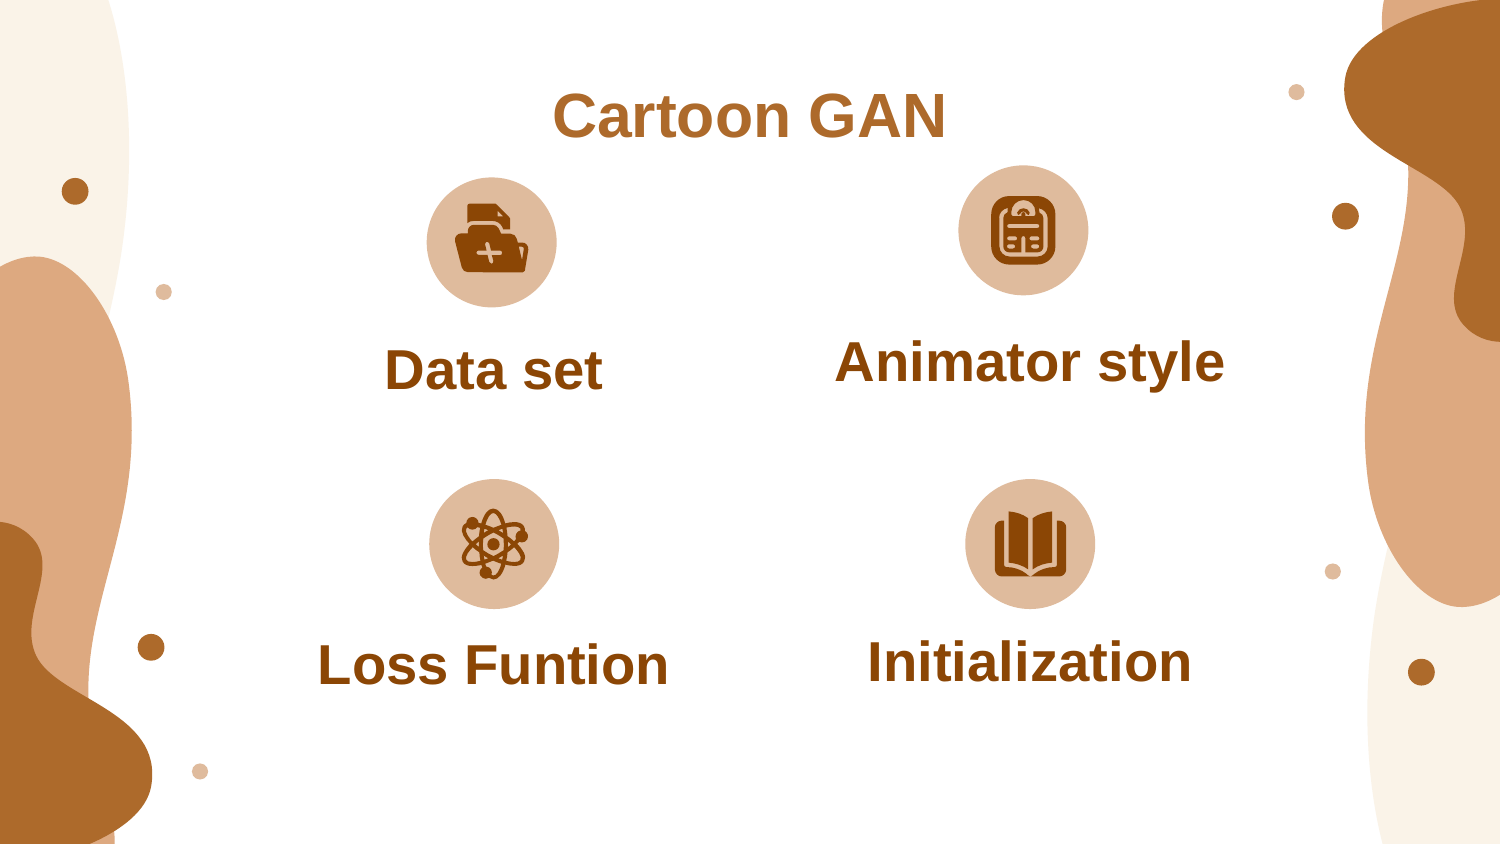

# Cartoon GAN

Animator style
Data set

Initialization
Loss Funtion